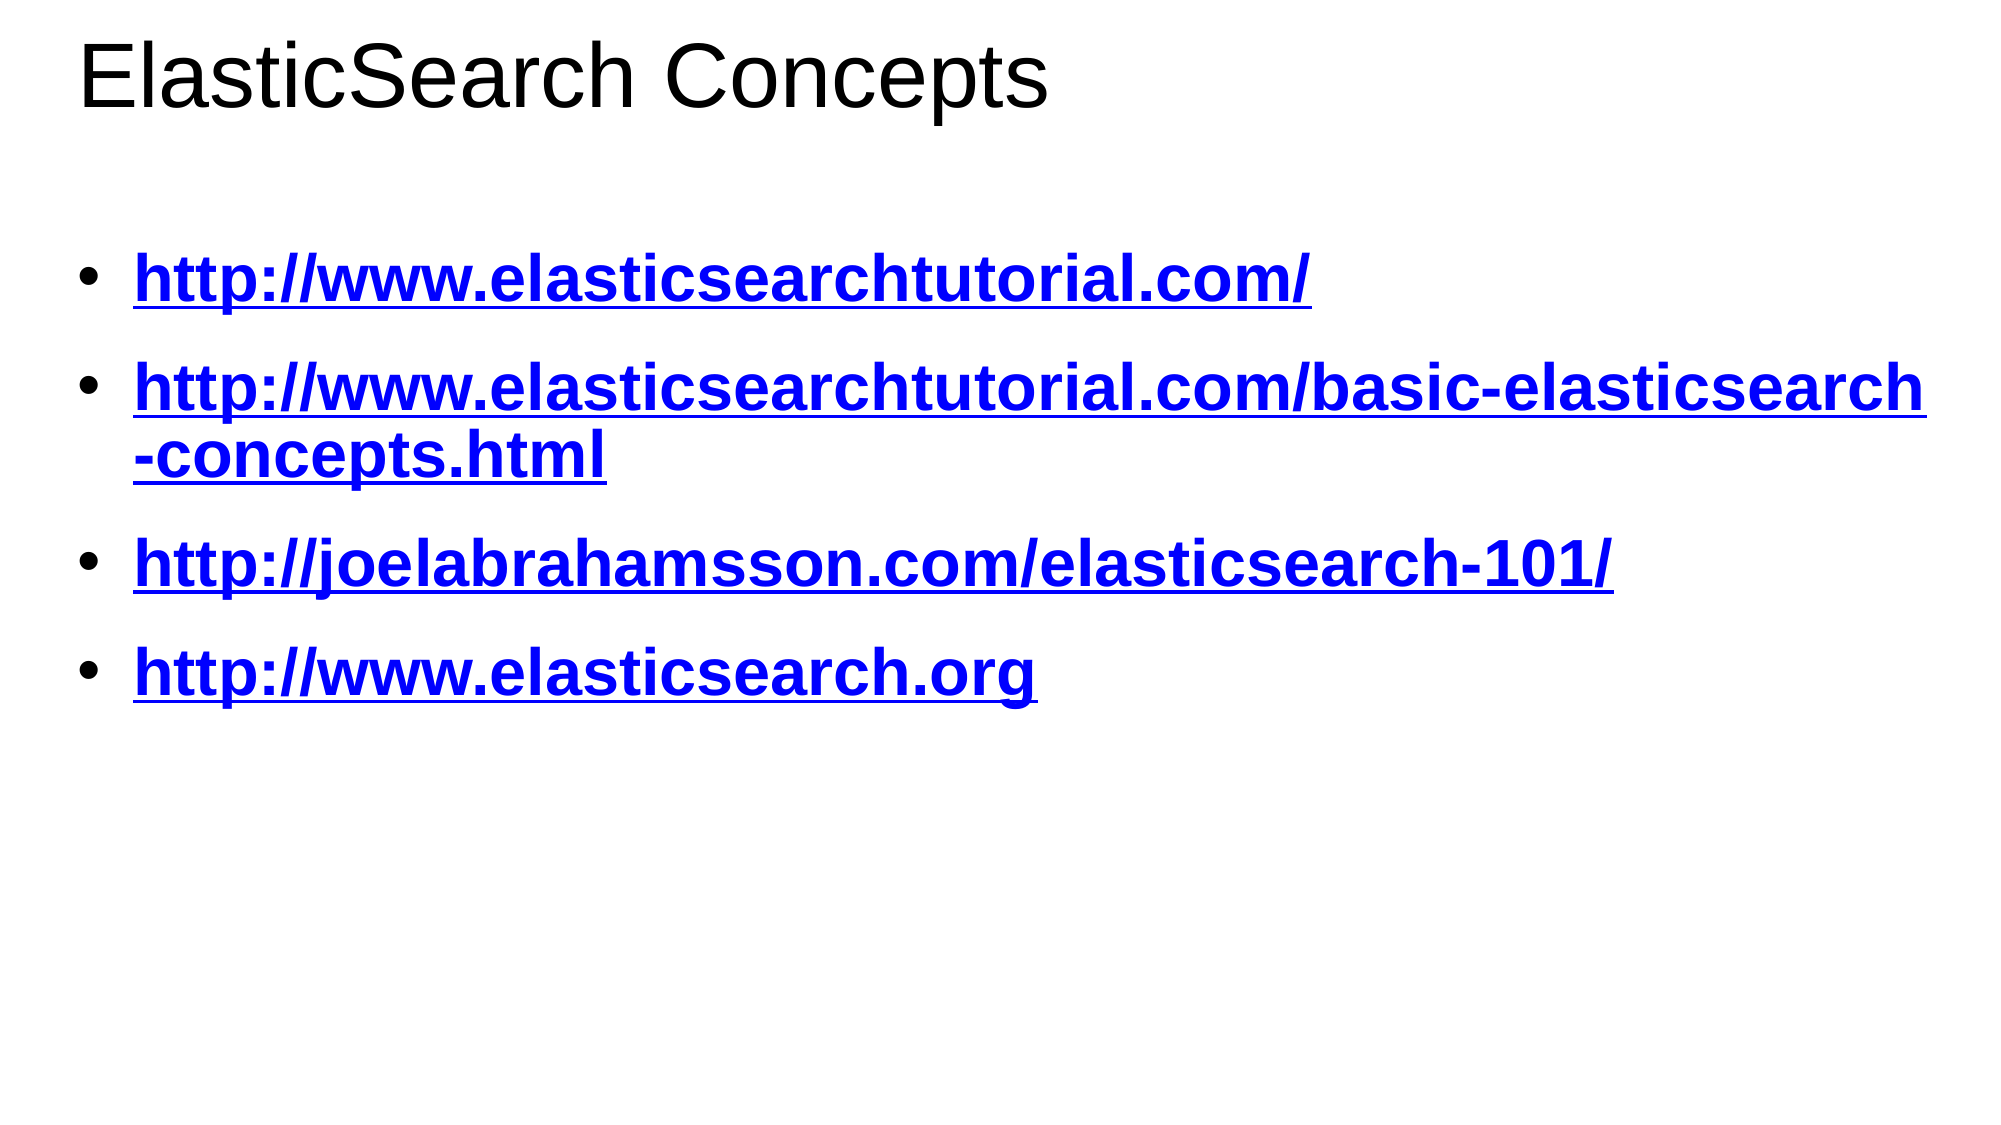

# ElasticSearch Concepts
http://www.elasticsearchtutorial.com/
http://www.elasticsearchtutorial.com/basic-elasticsearch-concepts.html
http://joelabrahamsson.com/elasticsearch-101/
http://www.elasticsearch.org